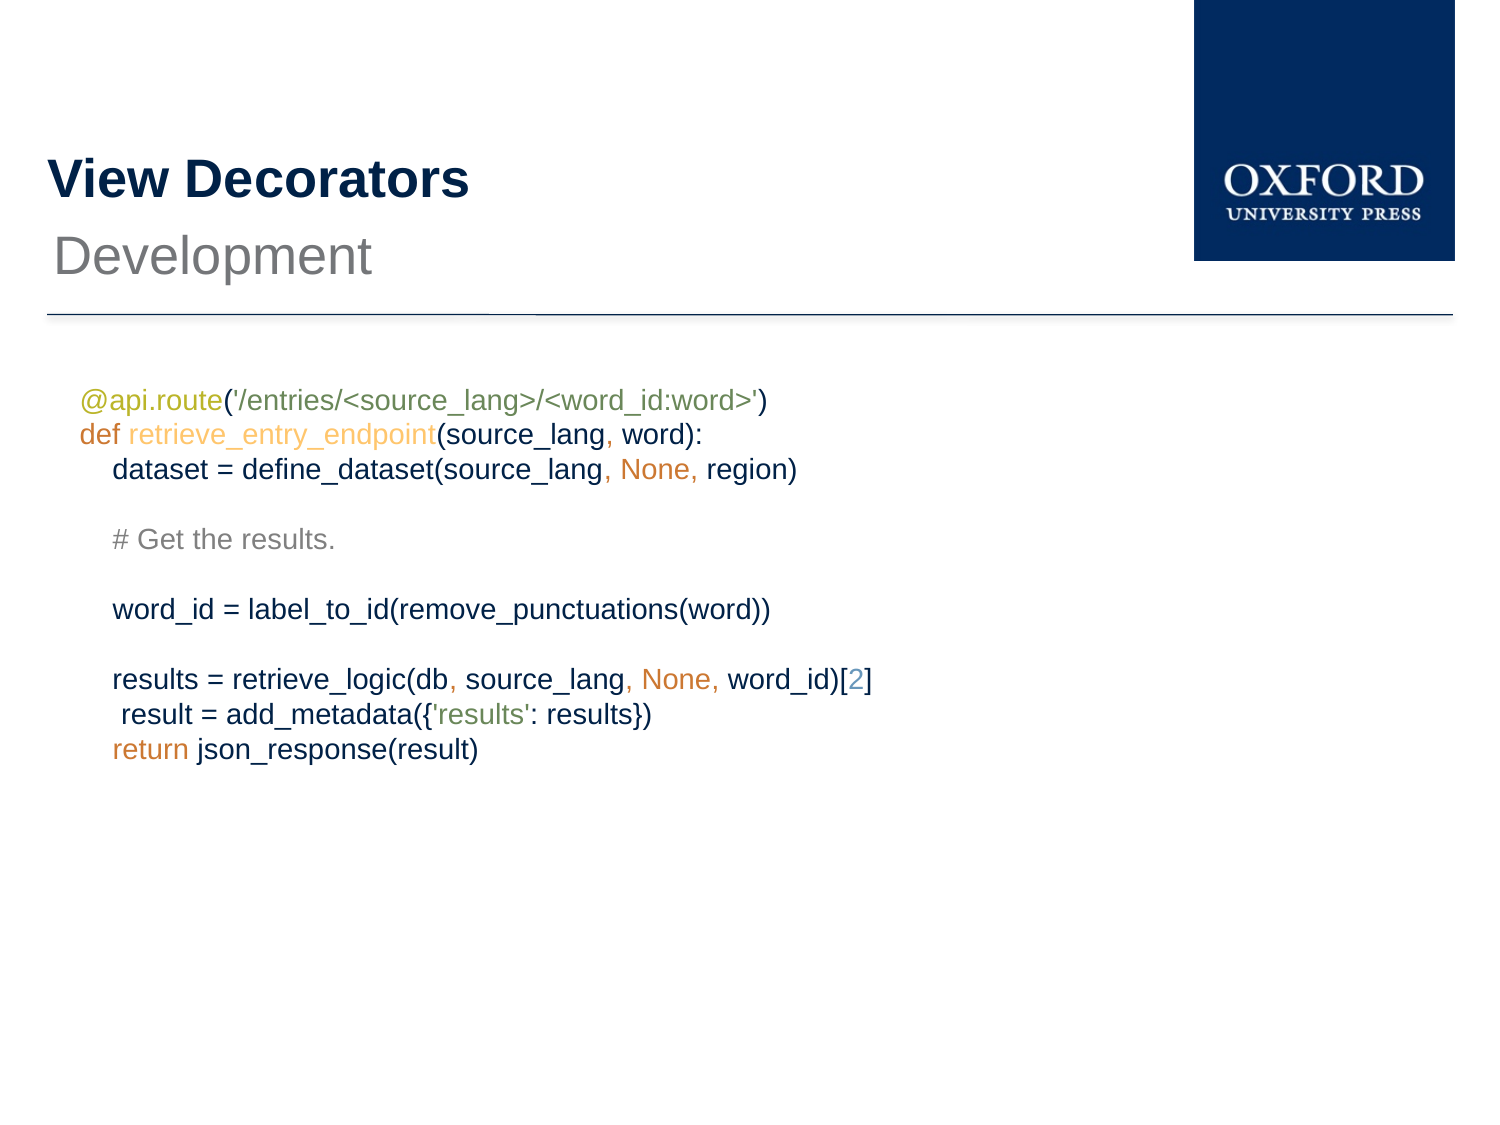

# View Decorators
Development
@api.route('/entries/<source_lang>/<word_id:word>')
def retrieve_entry_endpoint(source_lang, word):
    dataset = define_dataset(source_lang, None, region)
    # Get the results.
    word_id = label_to_id(remove_punctuations(word))
    results = retrieve_logic(db, source_lang, None, word_id)[2]
     result = add_metadata({'results': results})
    return json_response(result)